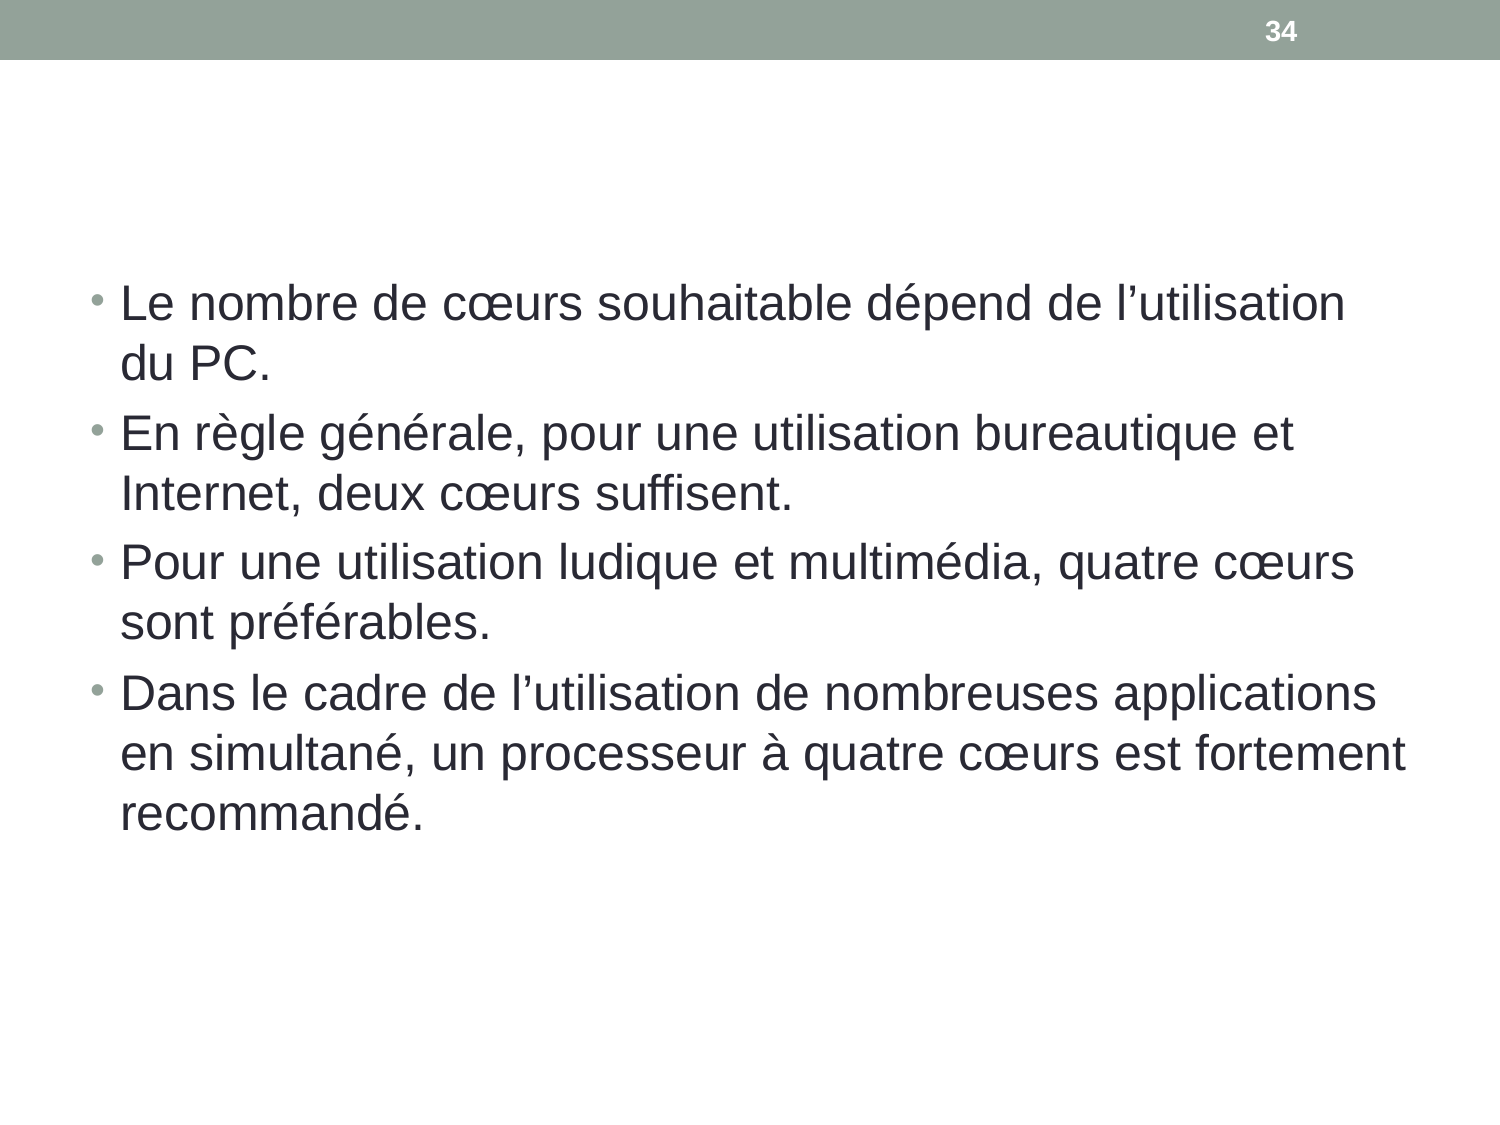

34
#
Le nombre de cœurs souhaitable dépend de l’utilisation du PC.
En règle générale, pour une utilisation bureautique et Internet, deux cœurs suffisent.
Pour une utilisation ludique et multimédia, quatre cœurs sont préférables.
Dans le cadre de l’utilisation de nombreuses applications en simultané, un processeur à quatre cœurs est fortement recommandé.